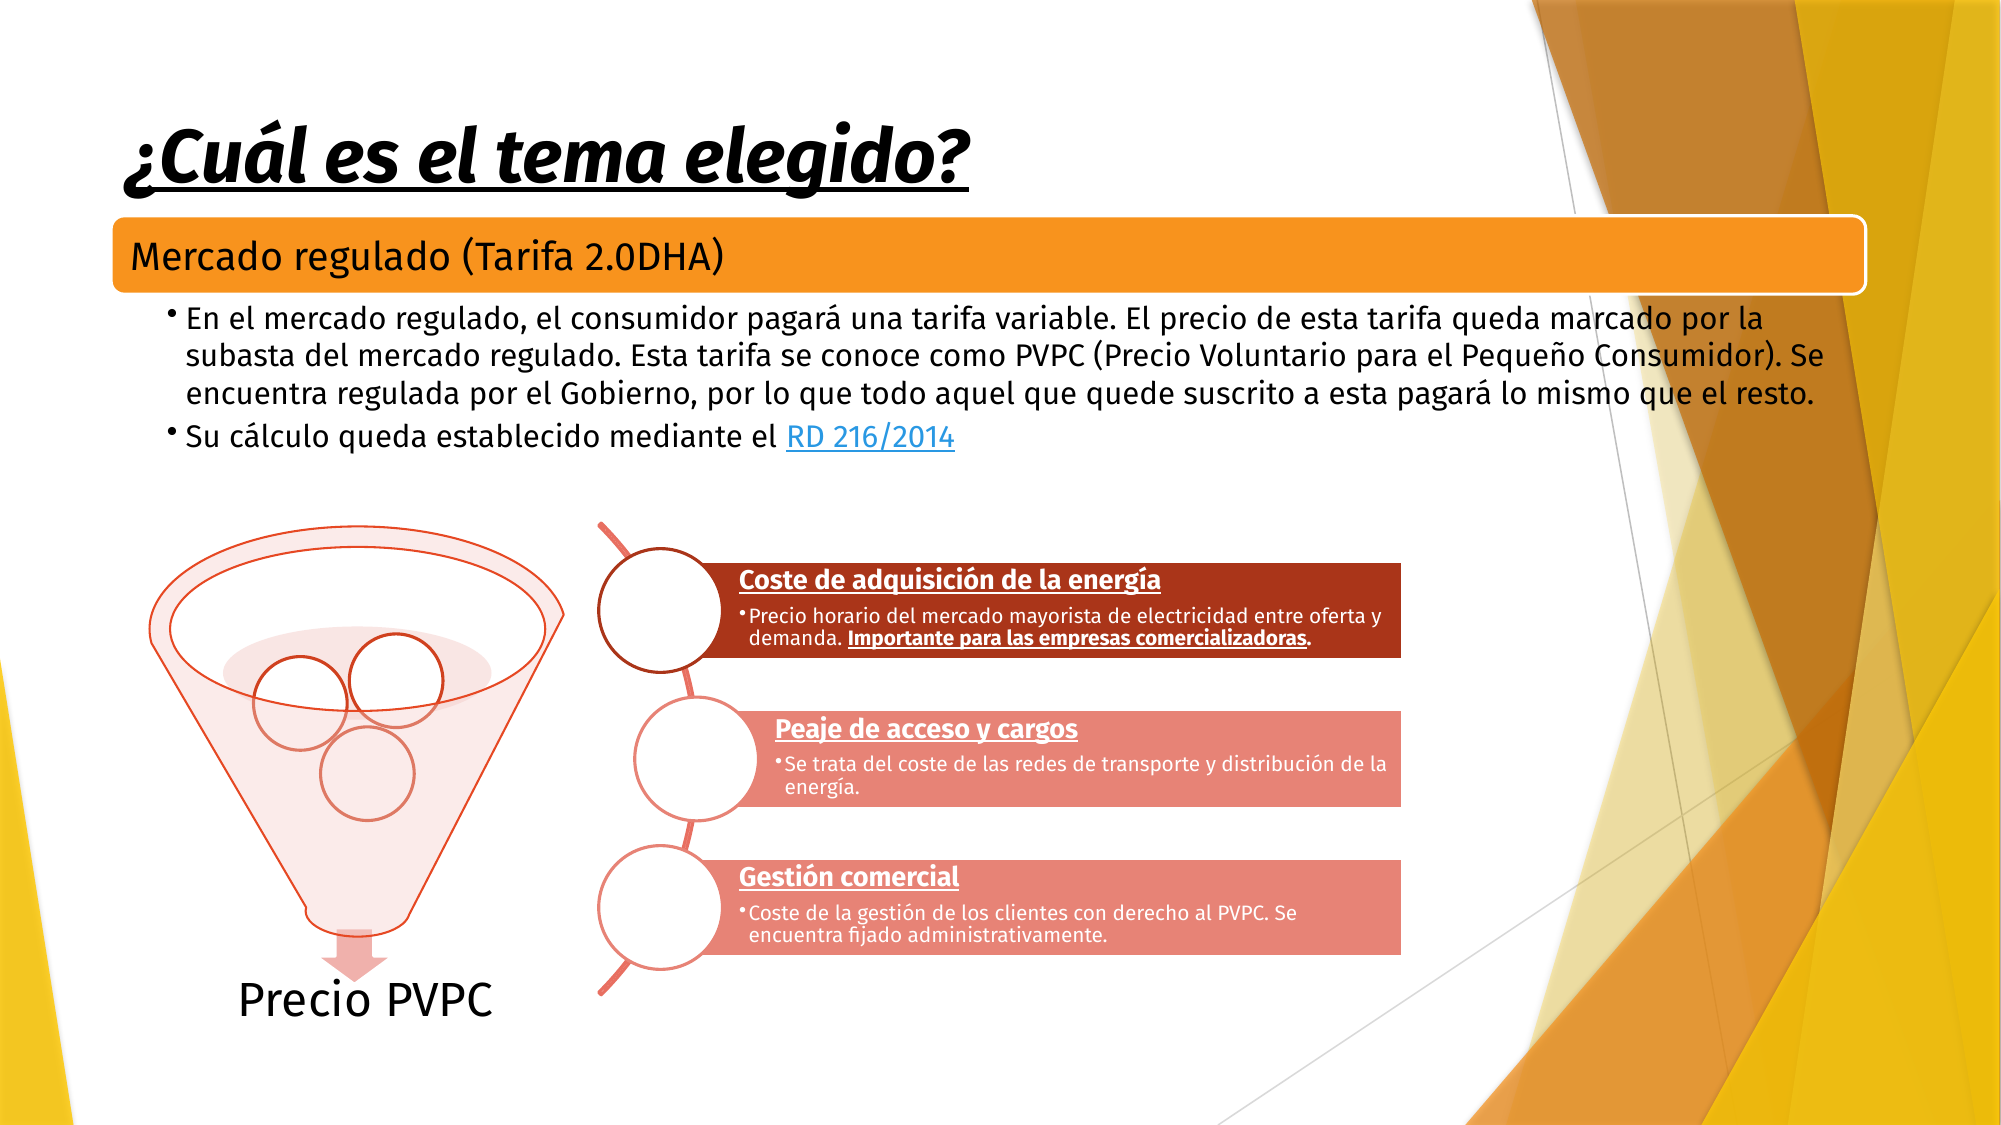

# ¿Cuál es el tema elegido?
Mercado regulado (Tarifa 2.0DHA)
En el mercado regulado, el consumidor pagará una tarifa variable. El precio de esta tarifa queda marcado por la subasta del mercado regulado. Esta tarifa se conoce como PVPC (Precio Voluntario para el Pequeño Consumidor). Se encuentra regulada por el Gobierno, por lo que todo aquel que quede suscrito a esta pagará lo mismo que el resto.
Su cálculo queda establecido mediante el RD 216/2014
Precio PVPC

Coste de adquisición de la energía
Precio horario del mercado mayorista de electricidad entre oferta y demanda. Importante para las empresas comercializadoras.
Peaje de acceso y cargos
Se trata del coste de las redes de transporte y distribución de la energía.
Gestión comercial
Coste de la gestión de los clientes con derecho al PVPC. Se encuentra fijado administrativamente.